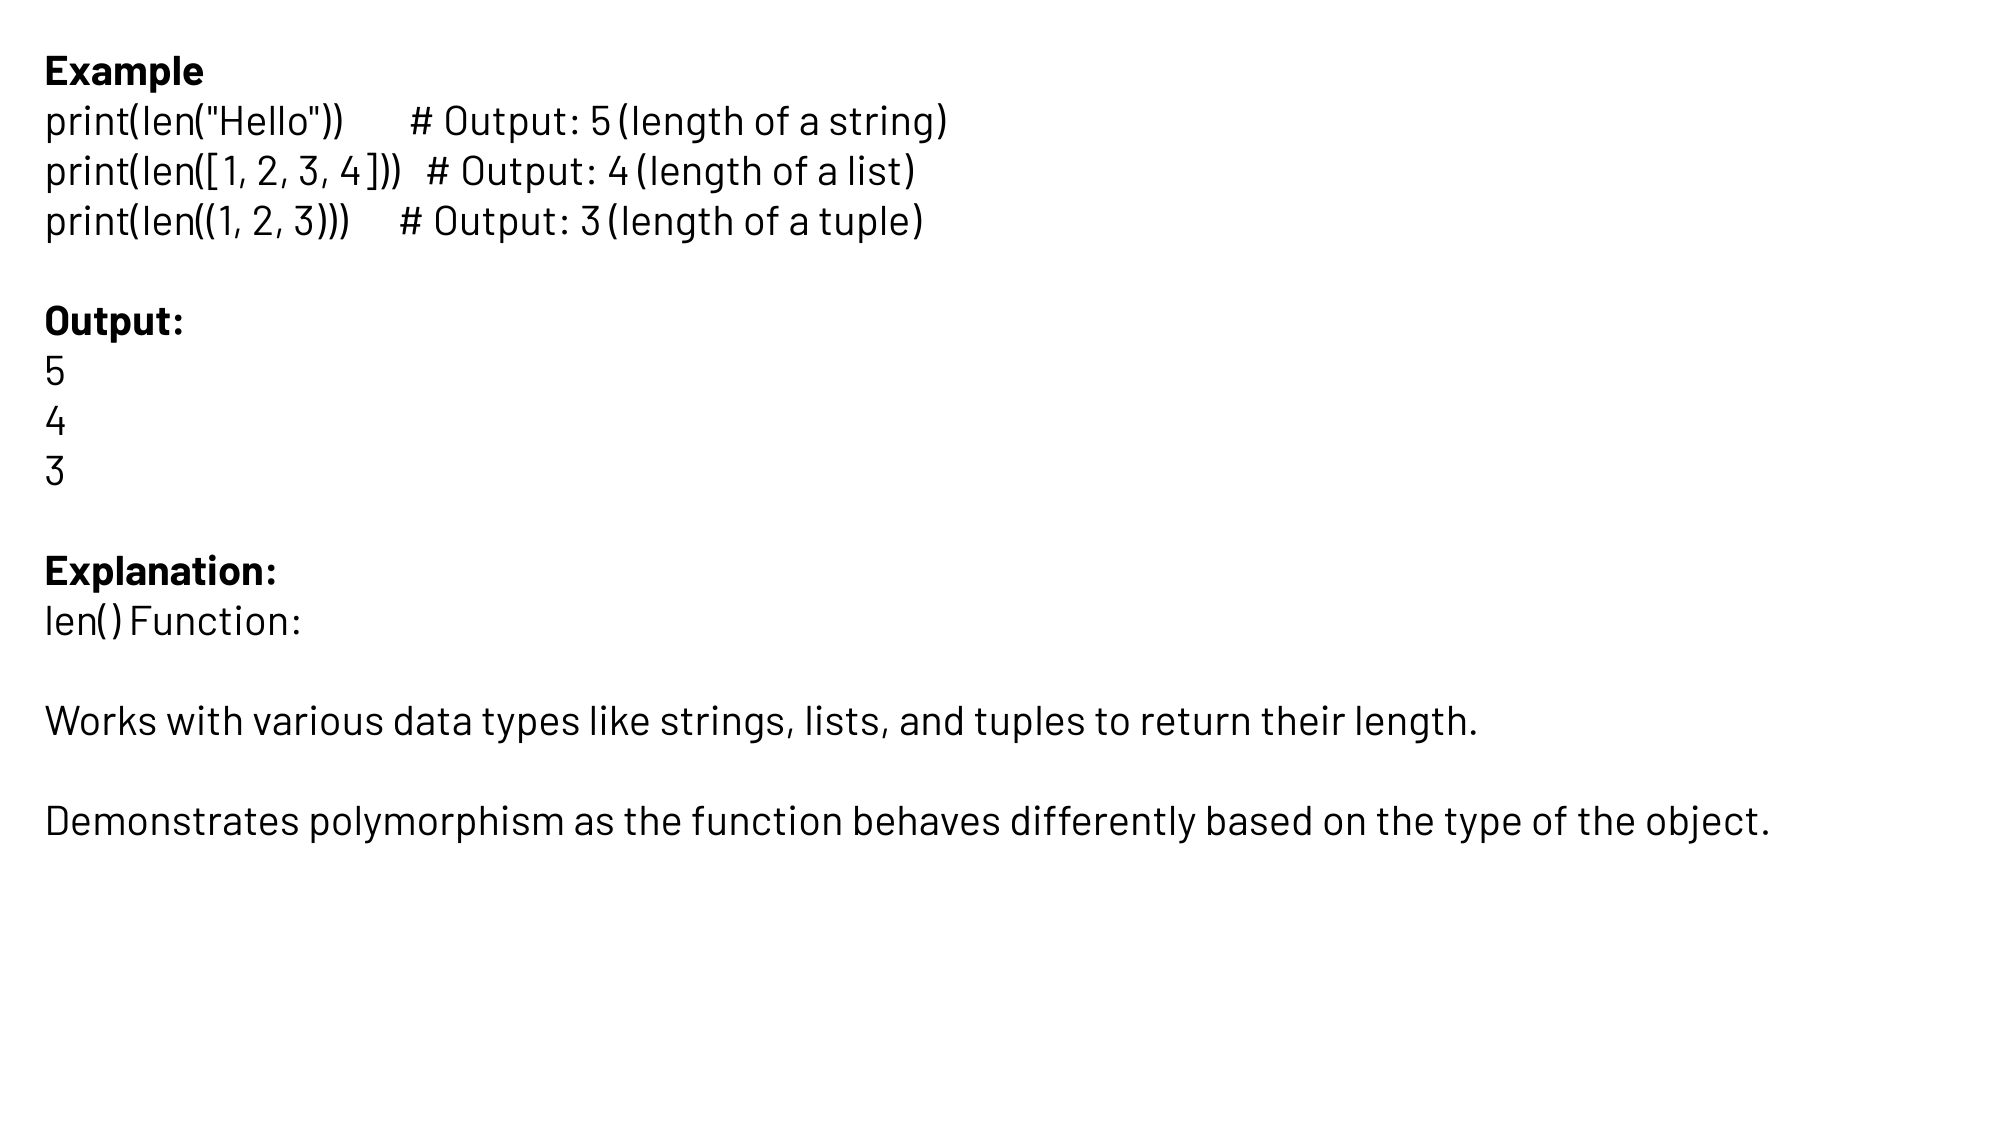

Example
print(len("Hello"))        # Output: 5 (length of a string)
print(len([1, 2, 3, 4]))   # Output: 4 (length of a list)
print(len((1, 2, 3)))      # Output: 3 (length of a tuple)

Output:
5
4
3

Explanation:
len() Function:

Works with various data types like strings, lists, and tuples to return their length.

Demonstrates polymorphism as the function behaves differently based on the type of the object.